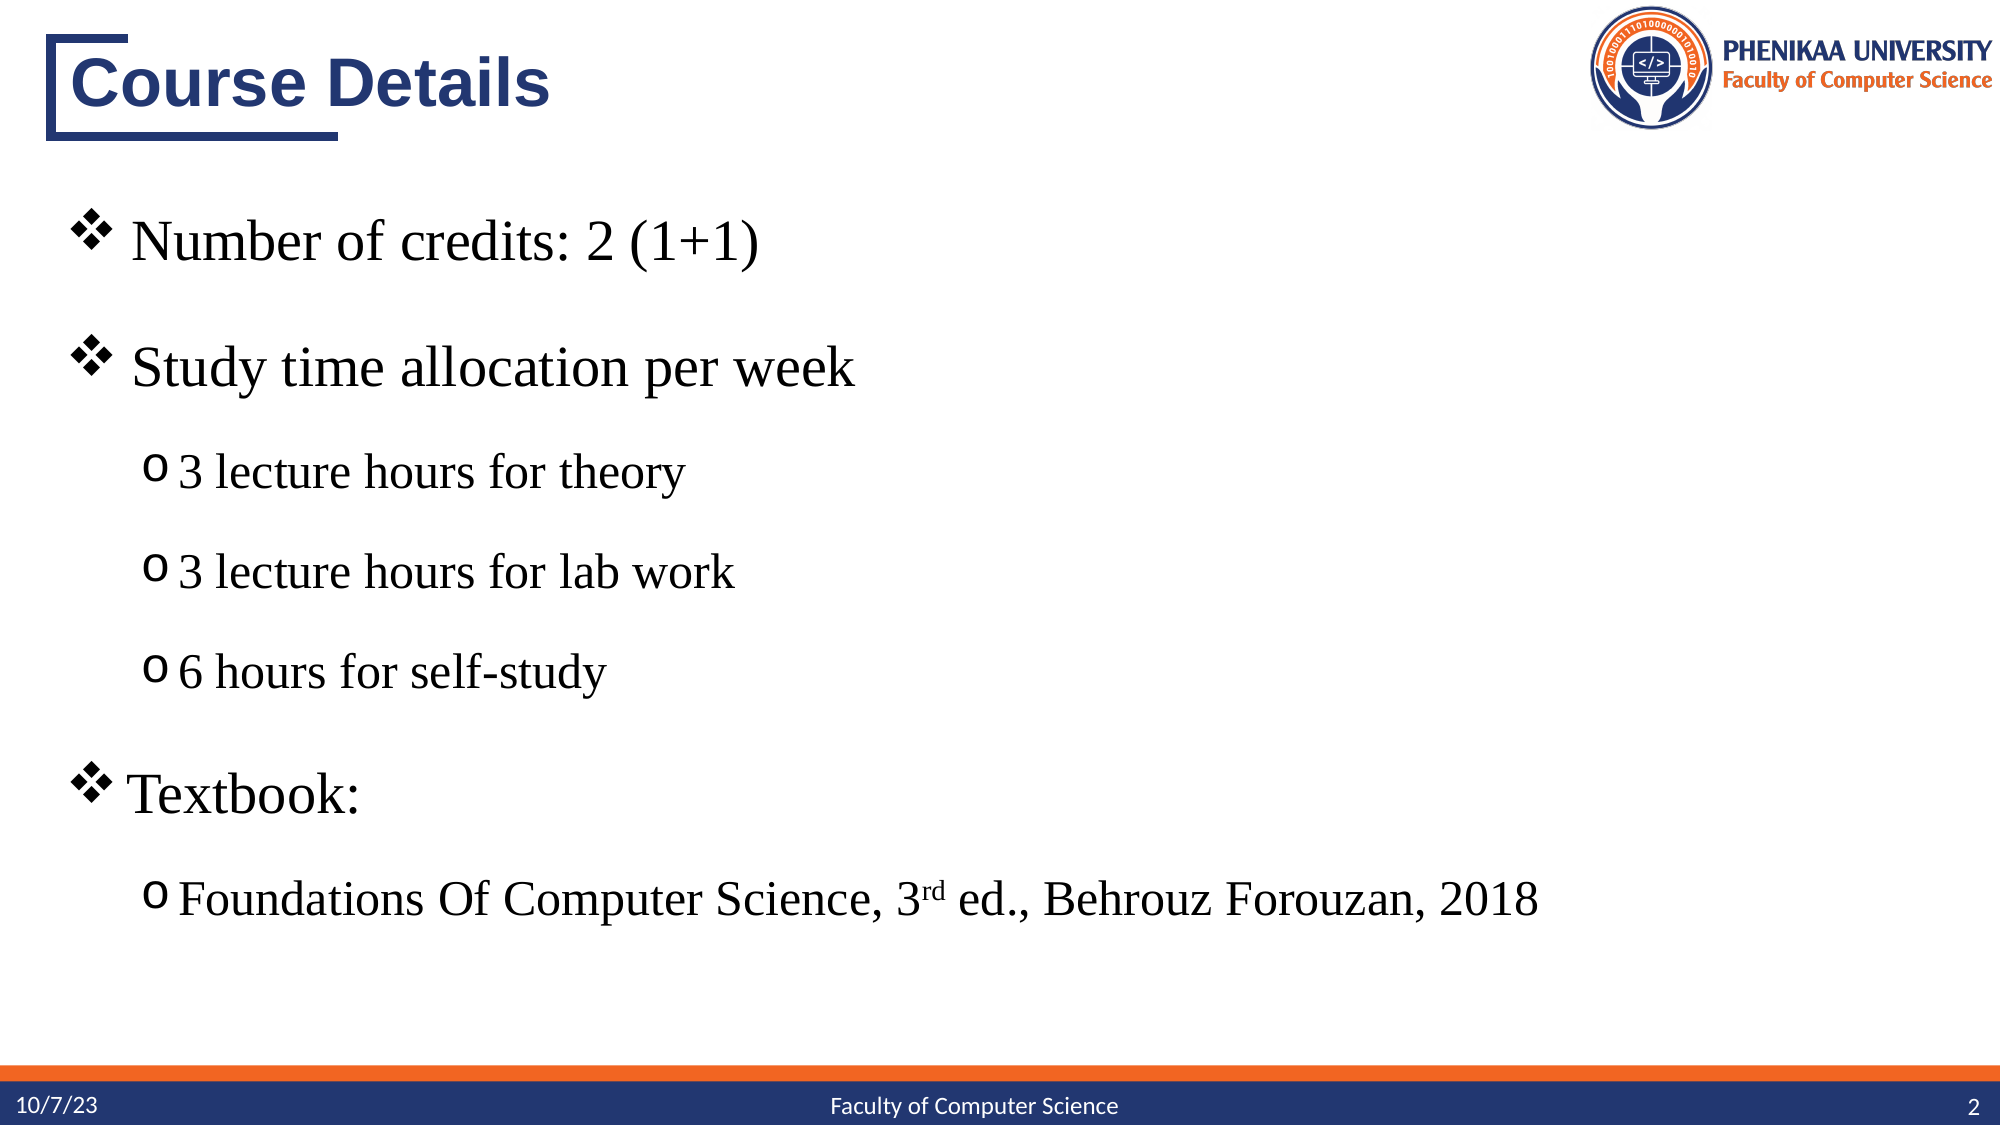

# Course Details
Number of credits: 2 (1+1)
Study time allocation per week
3 lecture hours for theory
3 lecture hours for lab work
6 hours for self-study
Textbook:
Foundations Of Computer Science, 3rd ed., Behrouz Forouzan, 2018

10/7/23
2
Faculty of Computer Science